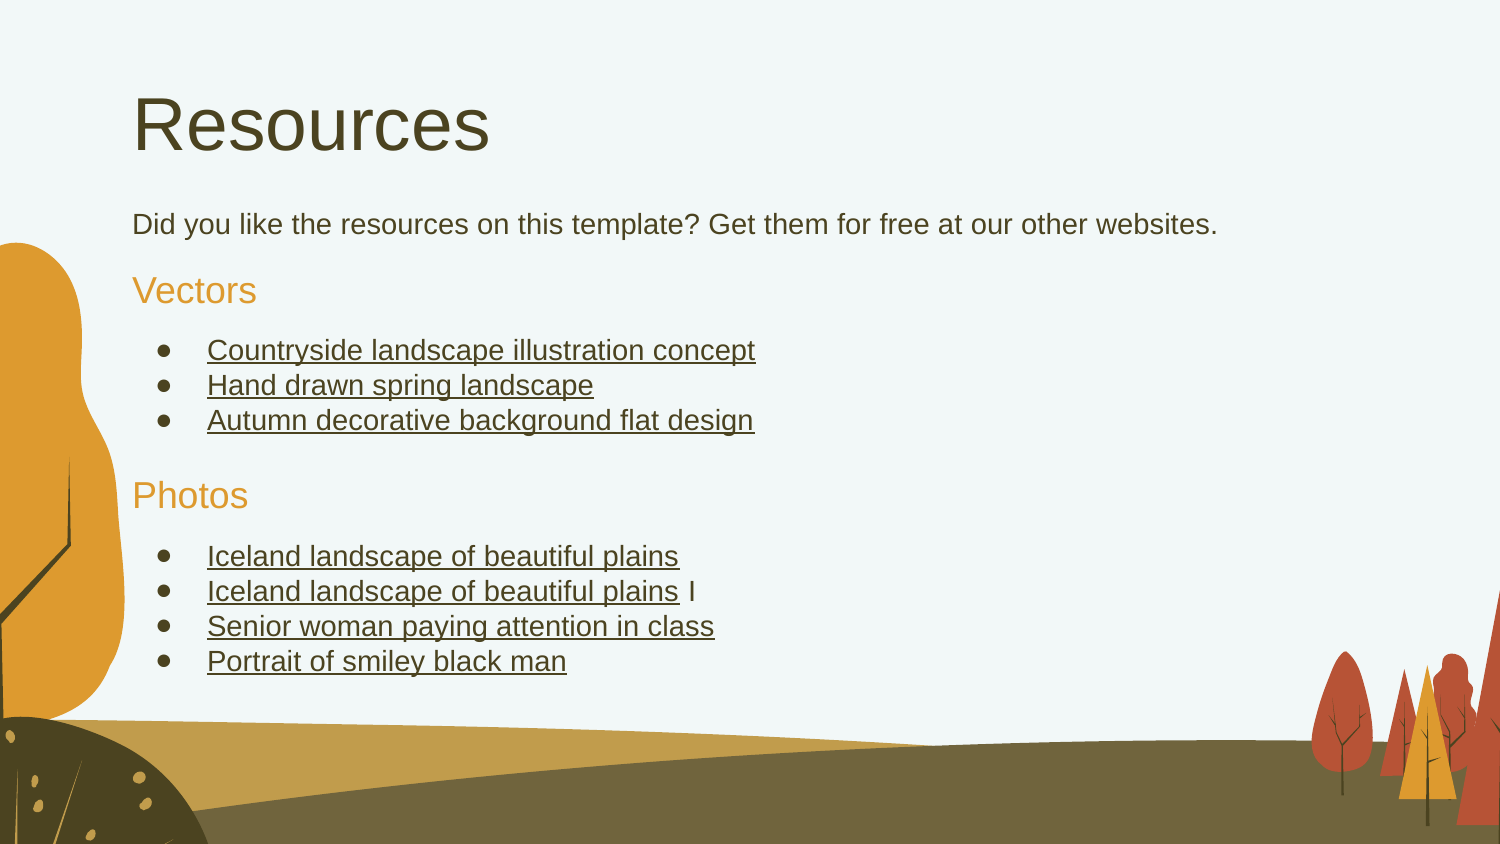

# Resources
Did you like the resources on this template? Get them for free at our other websites.
Vectors
Countryside landscape illustration concept
Hand drawn spring landscape
Autumn decorative background flat design

Photos
Iceland landscape of beautiful plains
Iceland landscape of beautiful plains I
Senior woman paying attention in class
Portrait of smiley black man